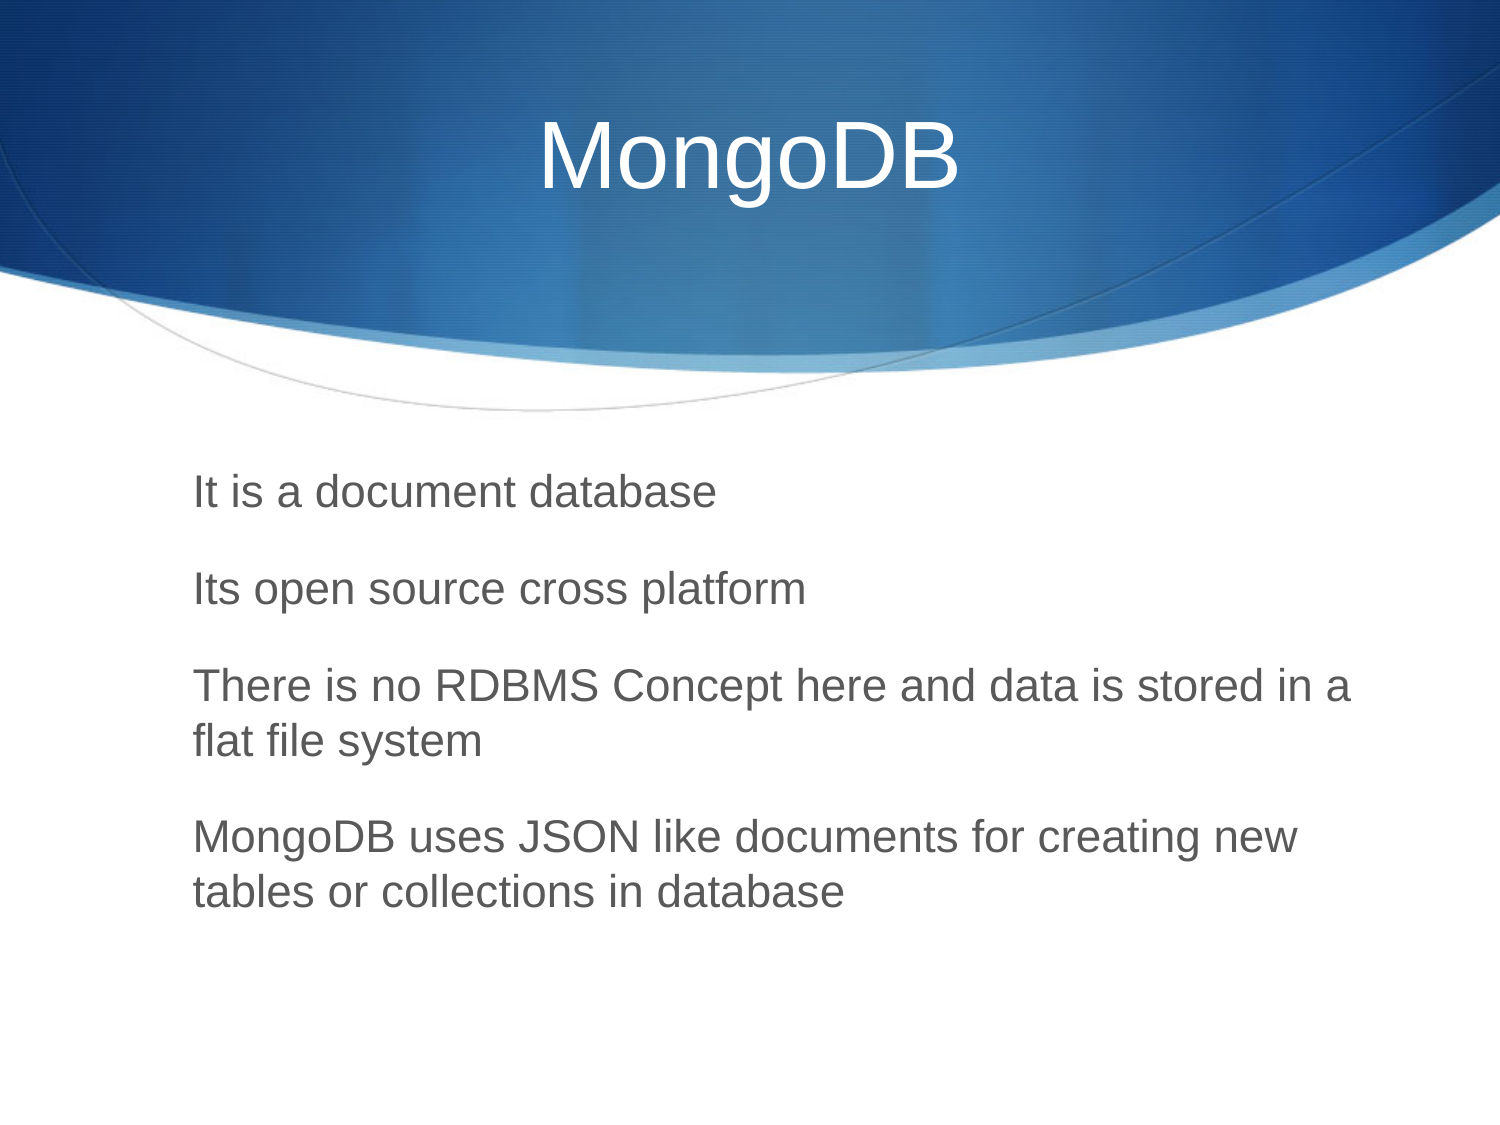

MongoDB
It is a document database
Its open source cross platform
There is no RDBMS Concept here and data is stored in a flat file system
MongoDB uses JSON like documents for creating new tables or collections in database